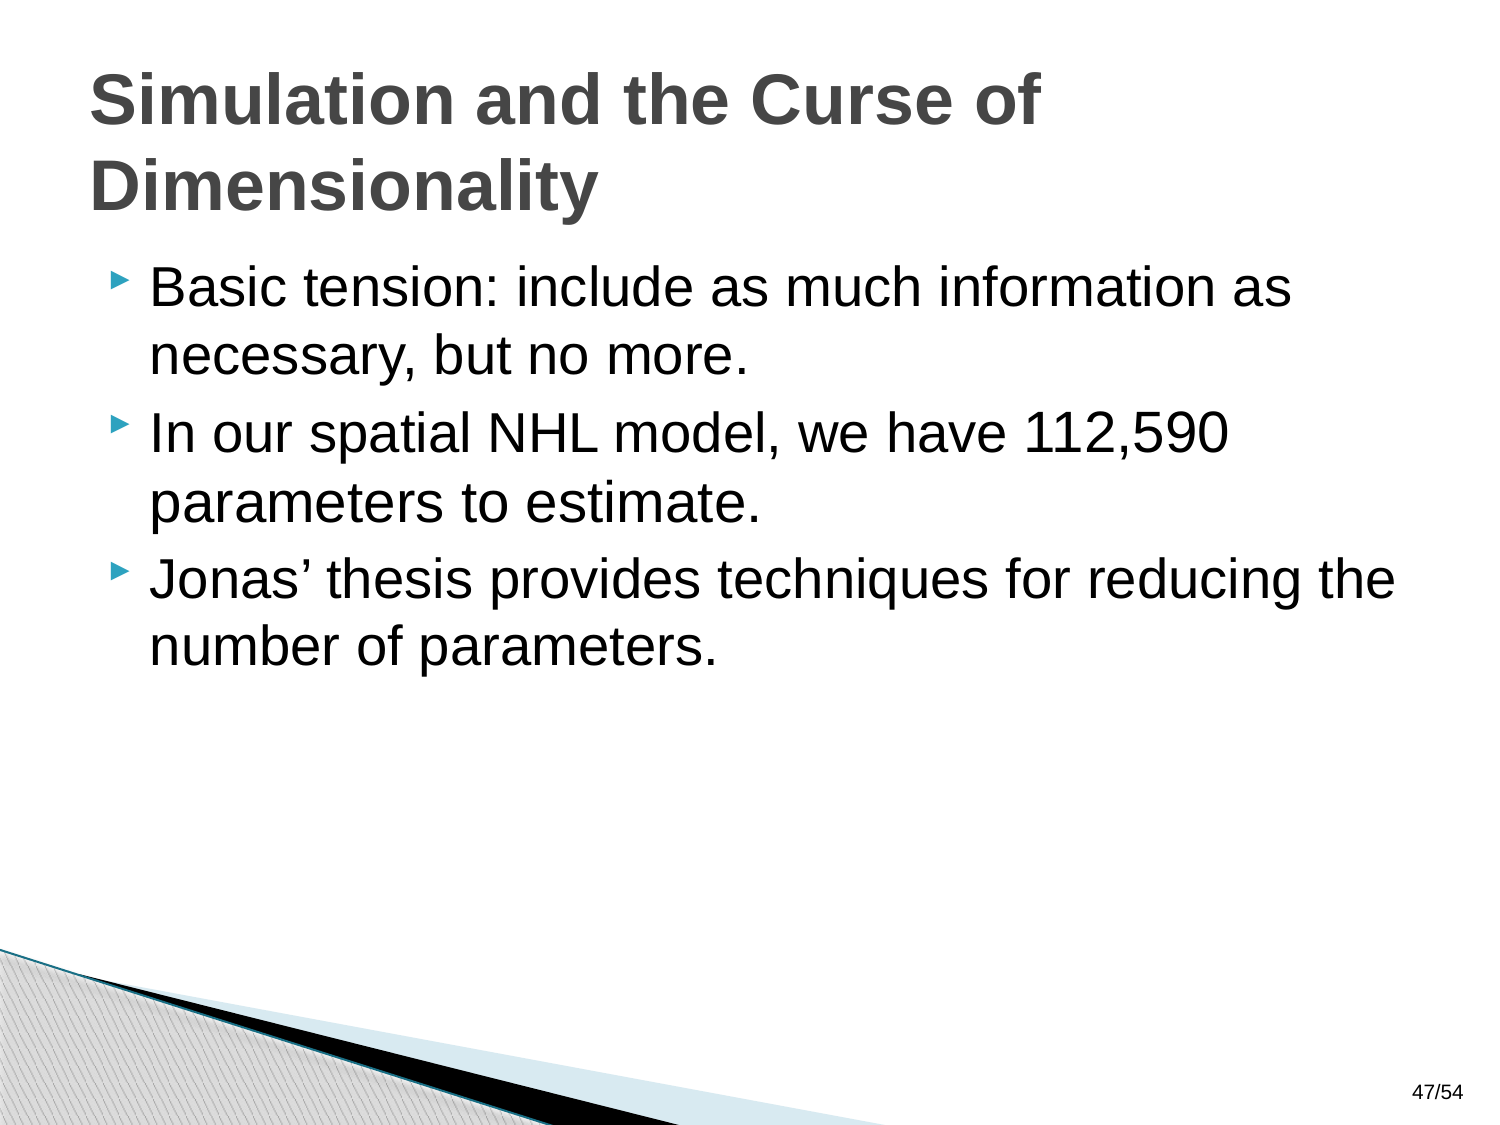

# Simulation and the Curse of Dimensionality
Basic tension: include as much information as necessary, but no more.
In our spatial NHL model, we have 112,590 parameters to estimate.
Jonas’ thesis provides techniques for reducing the number of parameters.

47/54